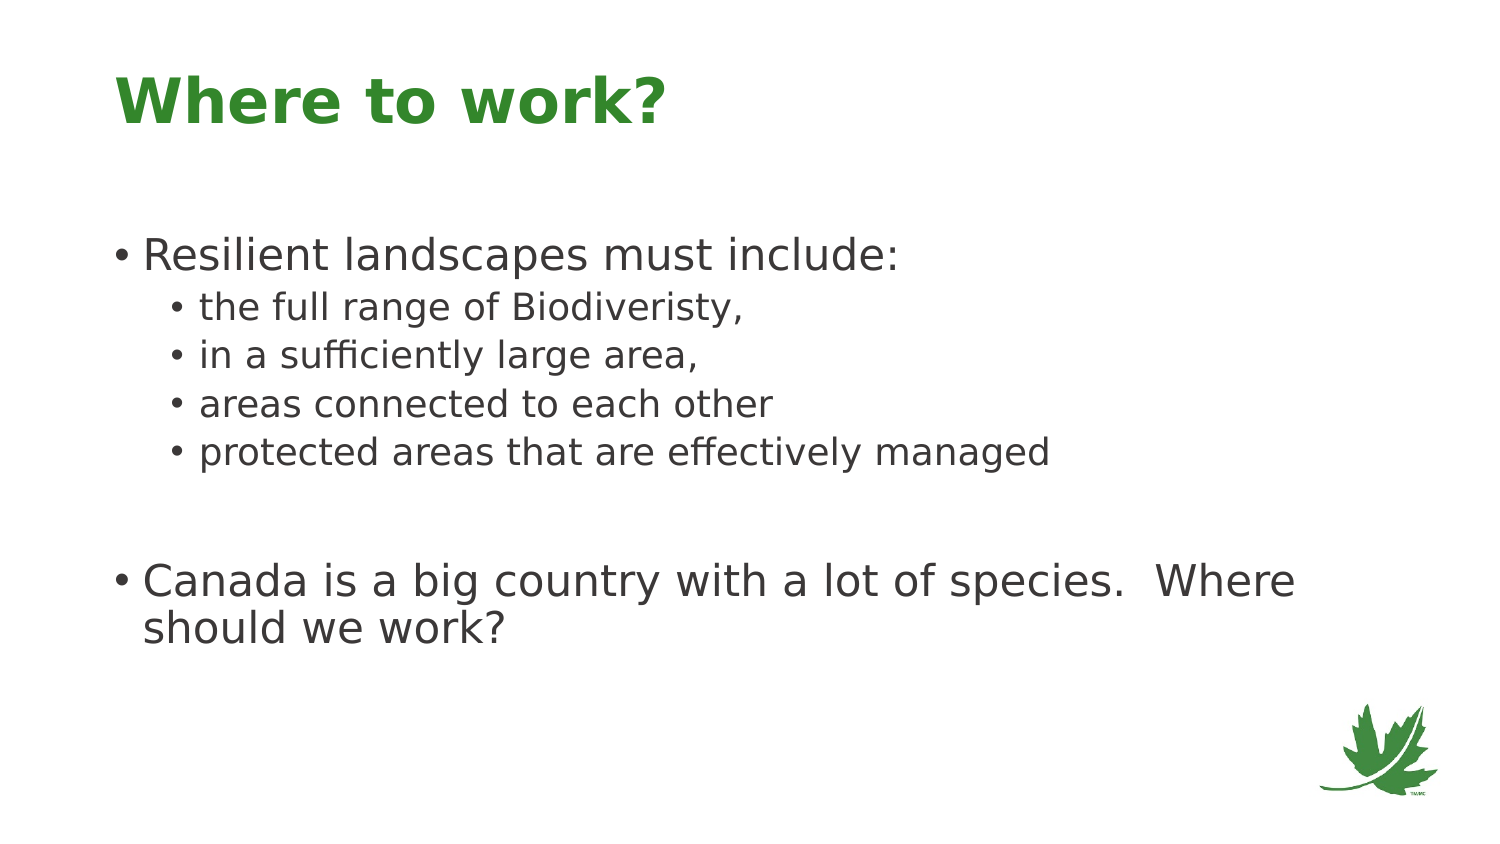

# Where to work?
Resilient landscapes must include:
the full range of Biodiveristy,
in a sufficiently large area,
areas connected to each other
protected areas that are effectively managed

Canada is a big country with a lot of species.  Where should we work?